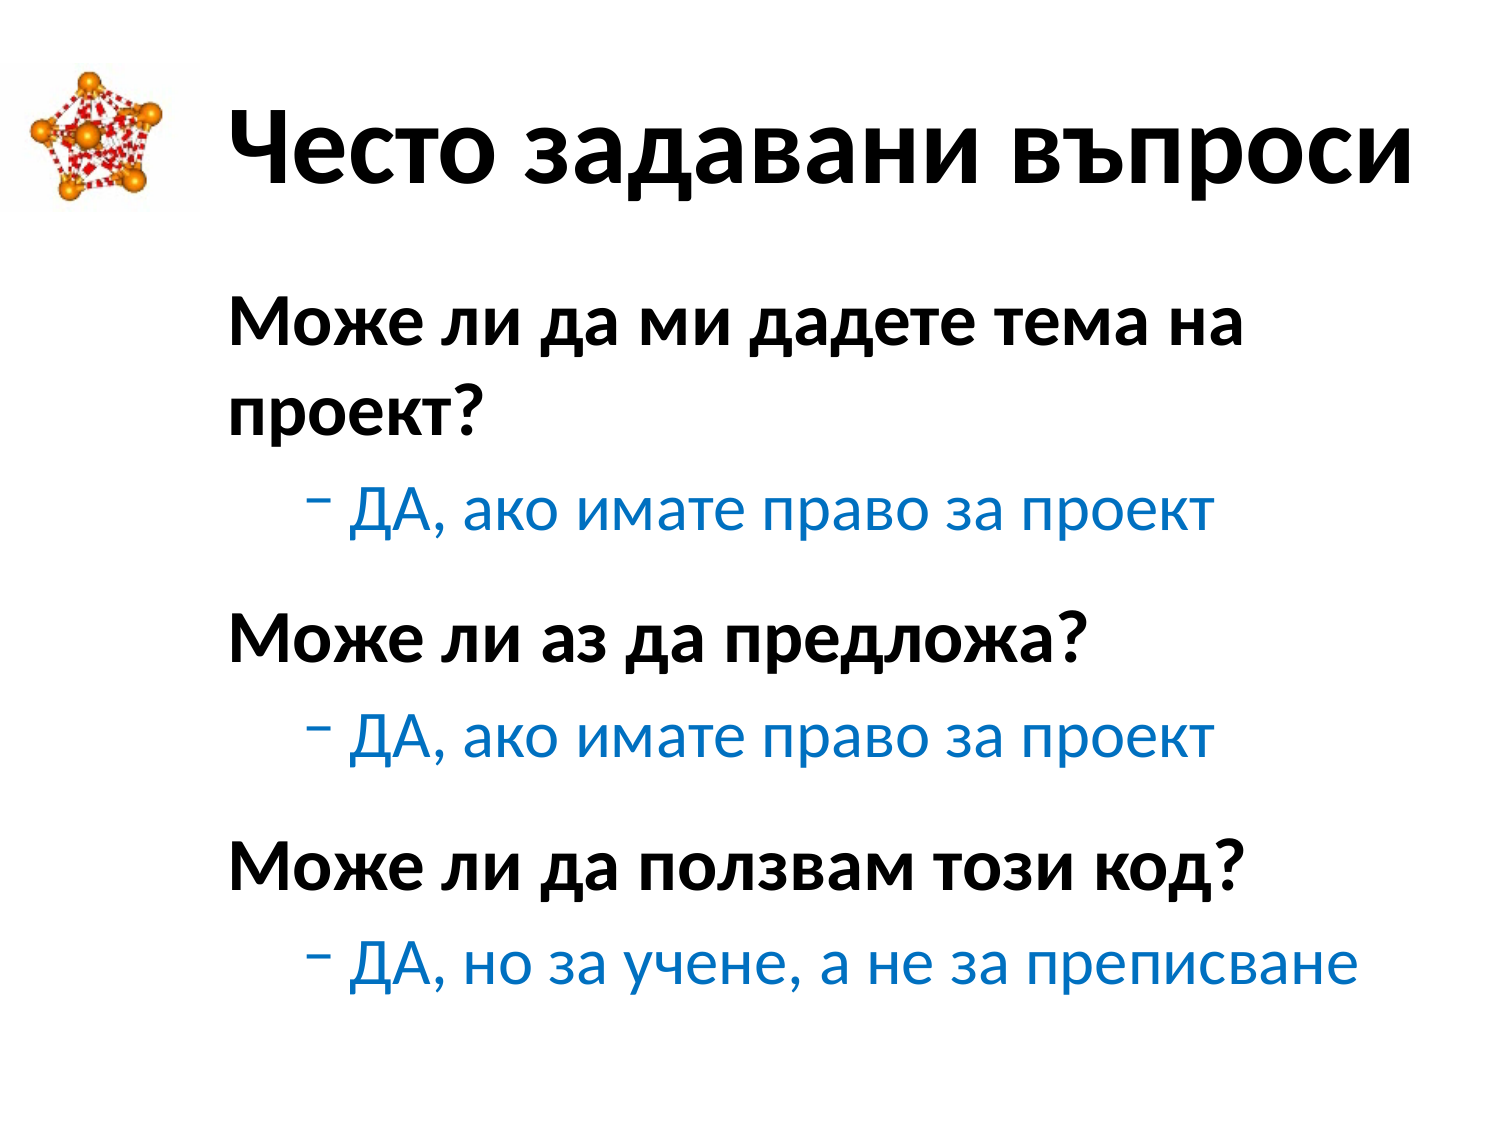

# Често задавани въпроси
Може ли да ми дадете тема на проект?
ДА, ако имате право за проект

Може ли аз да предложа?
ДА, ако имате право за проект

Може ли да ползвам този код?
ДА, но за учене, а не за преписване